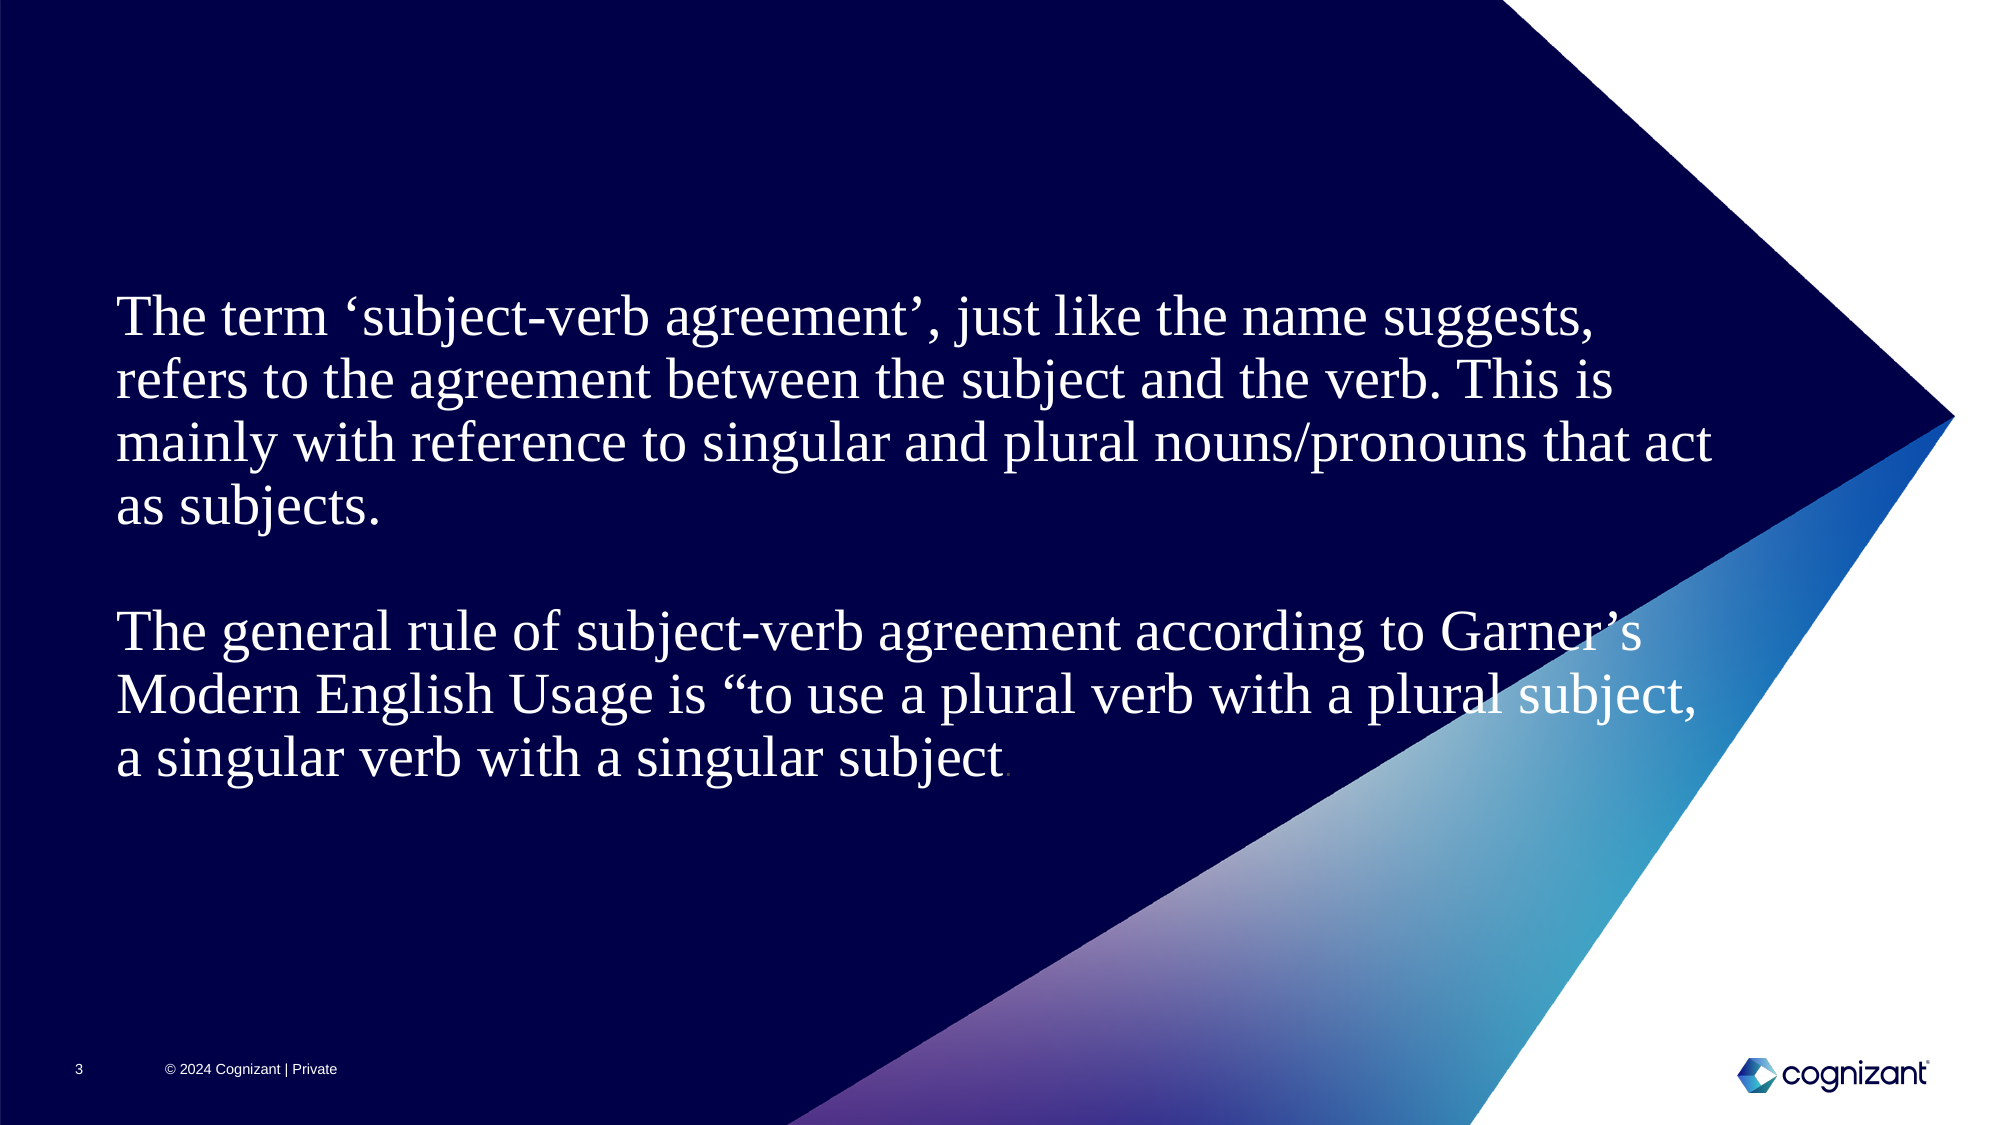

# The term ‘subject-verb agreement’, just like the name suggests, refers to the agreement between the subject and the verb. This is mainly with reference to singular and plural nouns/pronouns that act as subjects. The general rule of subject-verb agreement according to Garner’s Modern English Usage is “to use a plural verb with a plural subject, a singular verb with a singular subject.
3
© 2024 Cognizant | Private